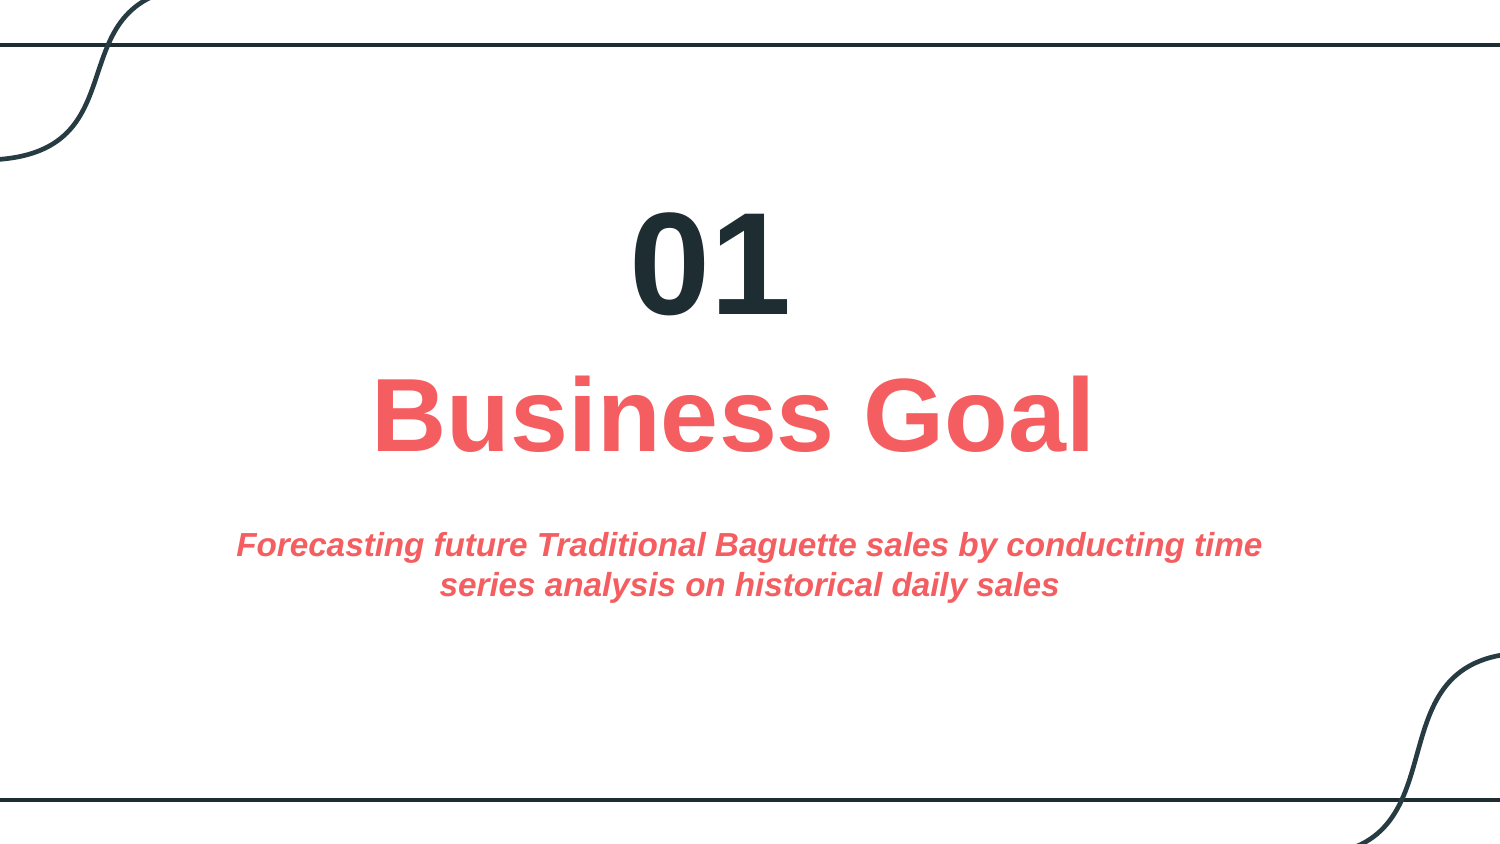

01
# Business Goal
Forecasting future Traditional Baguette sales by conducting time series analysis on historical daily sales